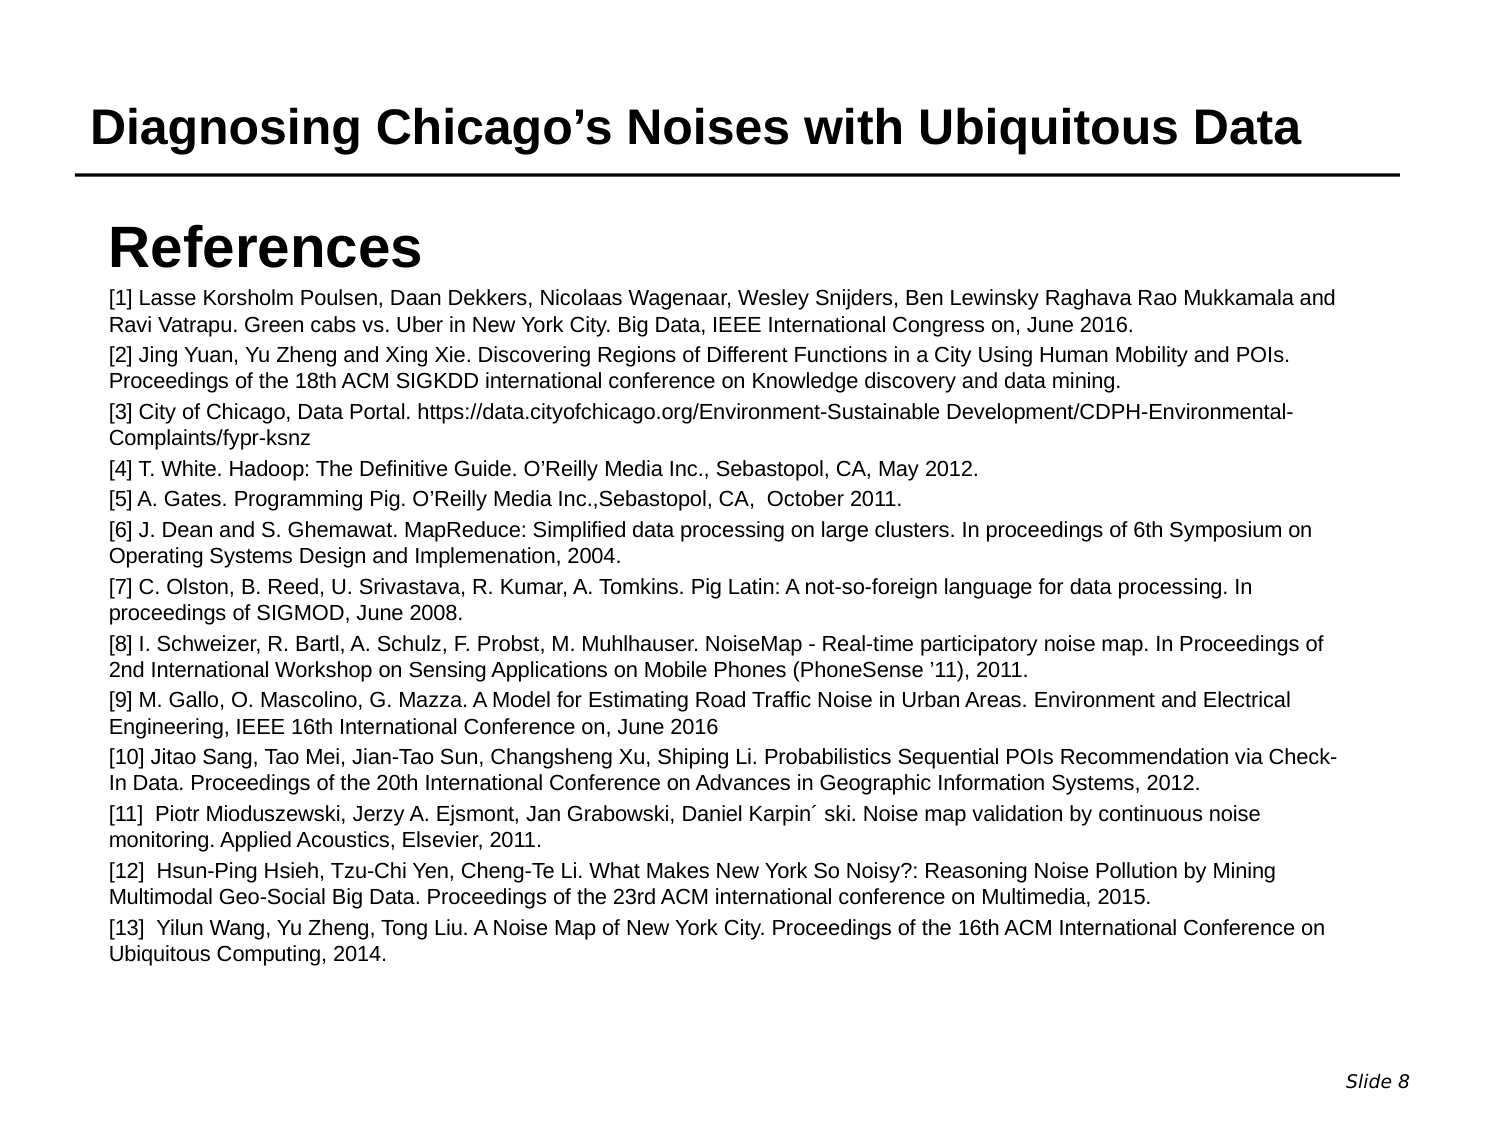

# Diagnosing Chicago’s Noises with Ubiquitous Data

References
[1] Lasse Korsholm Poulsen, Daan Dekkers, Nicolaas Wagenaar, Wesley Snijders, Ben Lewinsky Raghava Rao Mukkamala and Ravi Vatrapu. Green cabs vs. Uber in New York City. Big Data, IEEE International Congress on, June 2016.
[2] Jing Yuan, Yu Zheng and Xing Xie. Discovering Regions of Different Functions in a City Using Human Mobility and POIs. Proceedings of the 18th ACM SIGKDD international conference on Knowledge discovery and data mining.
[3] City of Chicago, Data Portal. https://data.cityofchicago.org/Environment-Sustainable Development/CDPH-Environmental-Complaints/fypr-ksnz
[4] T. White. Hadoop: The Definitive Guide. O’Reilly Media Inc., Sebastopol, CA, May 2012.
[5] A. Gates. Programming Pig. O’Reilly Media Inc.,Sebastopol, CA,  October 2011.
[6] J. Dean and S. Ghemawat. MapReduce: Simplified data processing on large clusters. In proceedings of 6th Symposium on Operating Systems Design and Implemenation, 2004.
[7] C. Olston, B. Reed, U. Srivastava, R. Kumar, A. Tomkins. Pig Latin: A not-so-foreign language for data processing. In proceedings of SIGMOD, June 2008.
[8] I. Schweizer, R. Bartl, A. Schulz, F. Probst, M. Muhlhauser. NoiseMap - Real-time participatory noise map. In Proceedings of 2nd International Workshop on Sensing Applications on Mobile Phones (PhoneSense ’11), 2011.
[9] M. Gallo, O. Mascolino, G. Mazza. A Model for Estimating Road Traffic Noise in Urban Areas. Environment and Electrical Engineering, IEEE 16th International Conference on, June 2016
[10] Jitao Sang, Tao Mei, Jian-Tao Sun, Changsheng Xu, Shiping Li. Probabilistics Sequential POIs Recommendation via Check-In Data. Proceedings of the 20th International Conference on Advances in Geographic Information Systems, 2012.
[11]  Piotr Mioduszewski, Jerzy A. Ejsmont, Jan Grabowski, Daniel Karpin´ ski. Noise map validation by continuous noise monitoring. Applied Acoustics, Elsevier, 2011.
[12]  Hsun-Ping Hsieh, Tzu-Chi Yen, Cheng-Te Li. What Makes New York So Noisy?: Reasoning Noise Pollution by Mining Multimodal Geo-Social Big Data. Proceedings of the 23rd ACM international conference on Multimedia, 2015.
[13]  Yilun Wang, Yu Zheng, Tong Liu. A Noise Map of New York City. Proceedings of the 16th ACM International Conference on Ubiquitous Computing, 2014.

Slide 8